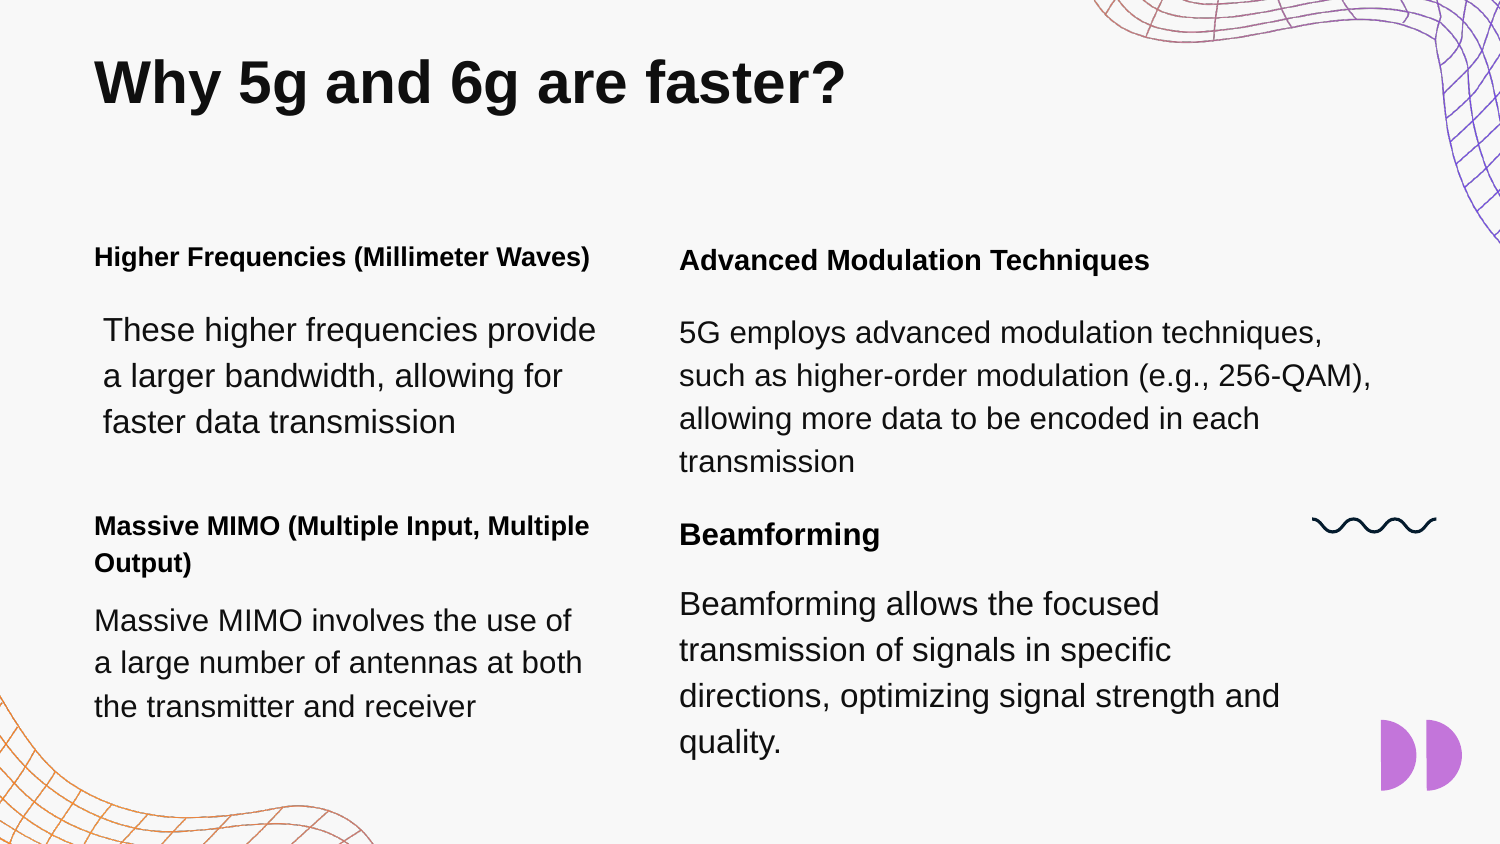

# Why 5g and 6g are faster?
Advanced Modulation Techniques
Higher Frequencies (Millimeter Waves)
These higher frequencies provide a larger bandwidth, allowing for faster data transmission
5G employs advanced modulation techniques, such as higher-order modulation (e.g., 256-QAM), allowing more data to be encoded in each transmission

Massive MIMO (Multiple Input, Multiple Output)
Beamforming

Beamforming allows the focused transmission of signals in specific directions, optimizing signal strength and quality.
Massive MIMO involves the use of a large number of antennas at both the transmitter and receiver